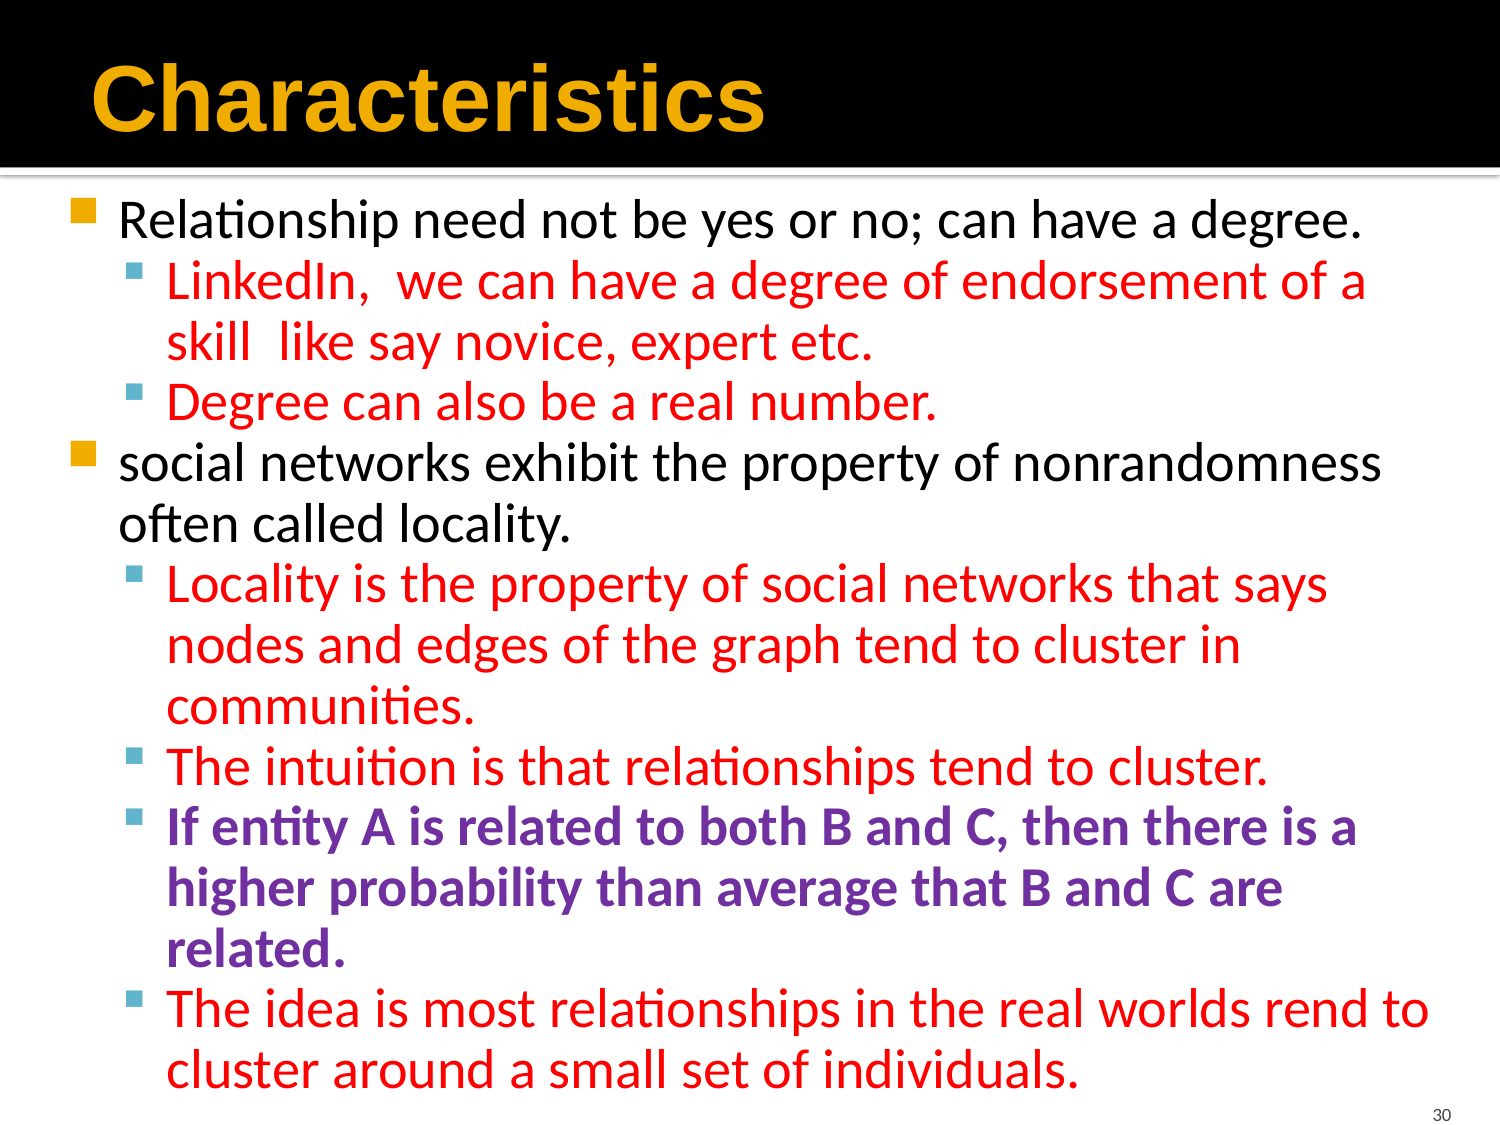

# Characteristics
Relationship need not be yes or no; can have a degree.
LinkedIn,  we can have a degree of endorsement of a skill  like say novice, expert etc.
Degree can also be a real number.
social networks exhibit the property of nonrandomness often called locality.
Locality is the property of social networks that says nodes and edges of the graph tend to cluster in communities.
The intuition is that relationships tend to cluster.
If entity A is related to both B and C, then there is a higher probability than average that B and C are related.
The idea is most relationships in the real worlds rend to cluster around a small set of individuals.

30